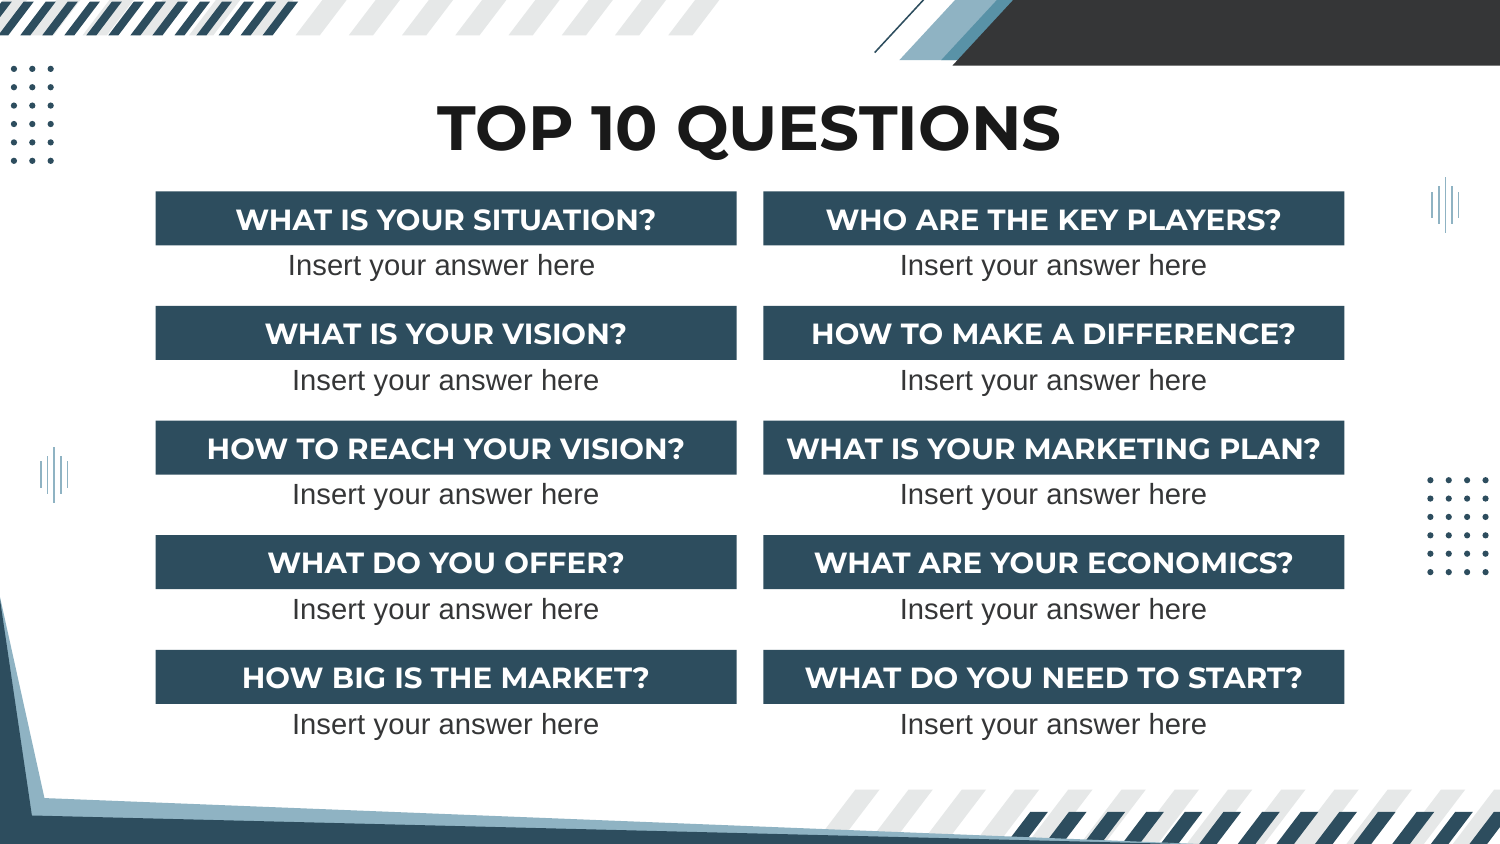

# TOP 10 QUESTIONS
WHAT IS YOUR SITUATION?
WHO ARE THE KEY PLAYERS?
Insert your answer here
Insert your answer here
WHAT IS YOUR VISION?
HOW TO MAKE A DIFFERENCE?
Insert your answer here
Insert your answer here
HOW TO REACH YOUR VISION?
WHAT IS YOUR MARKETING PLAN?
Insert your answer here
Insert your answer here
WHAT DO YOU OFFER?
WHAT ARE YOUR ECONOMICS?
Insert your answer here
Insert your answer here
HOW BIG IS THE MARKET?
WHAT DO YOU NEED TO START?
Insert your answer here
Insert your answer here